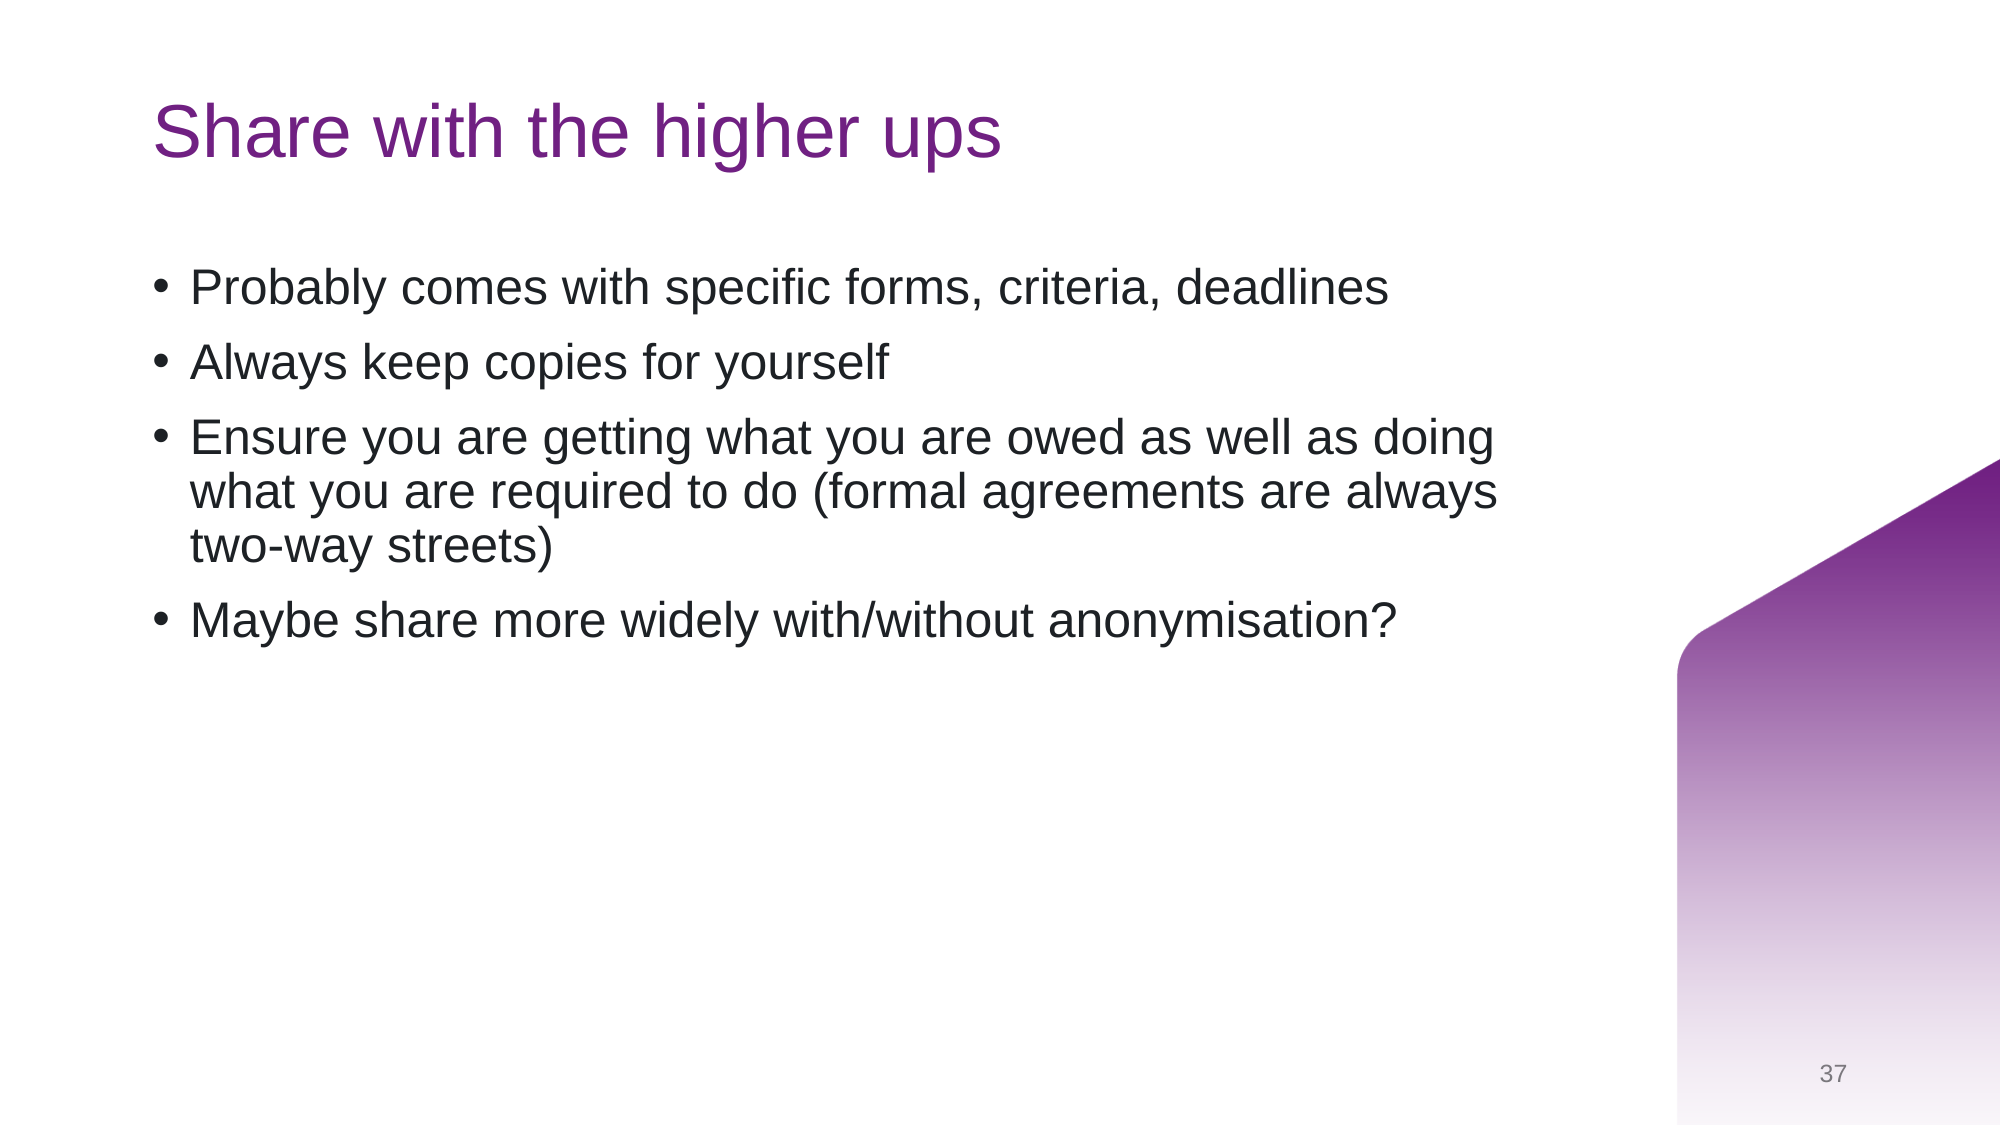

# Share with the higher ups
Probably comes with specific forms, criteria, deadlines
Always keep copies for yourself
Ensure you are getting what you are owed as well as doing what you are required to do (formal agreements are always two-way streets)
Maybe share more widely with/without anonymisation?
37